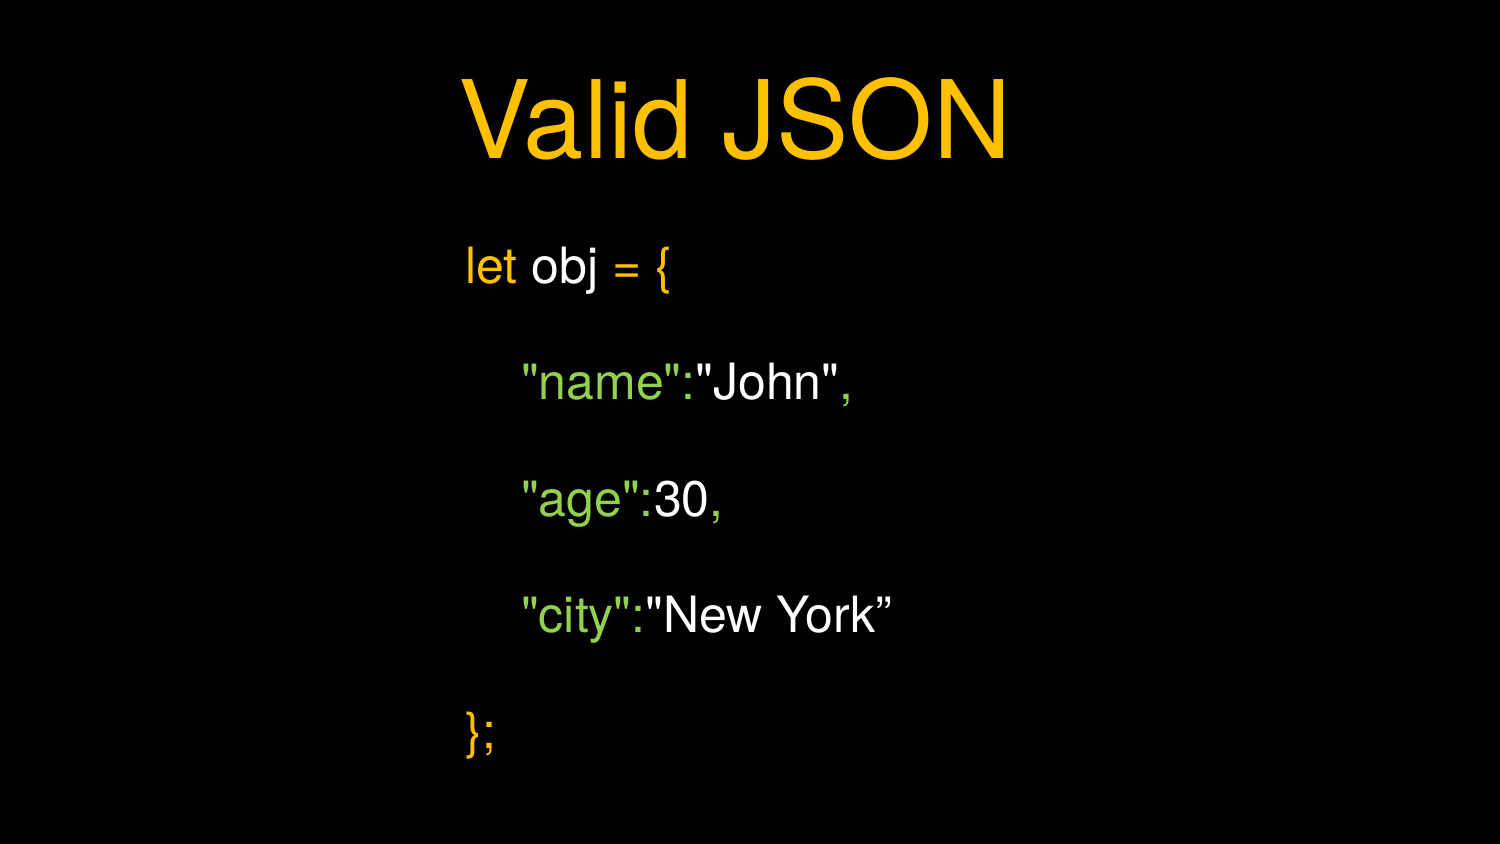

# Valid JSON
let obj = {
    "name":"John",
    "age":30,
    "city":"New York”
};